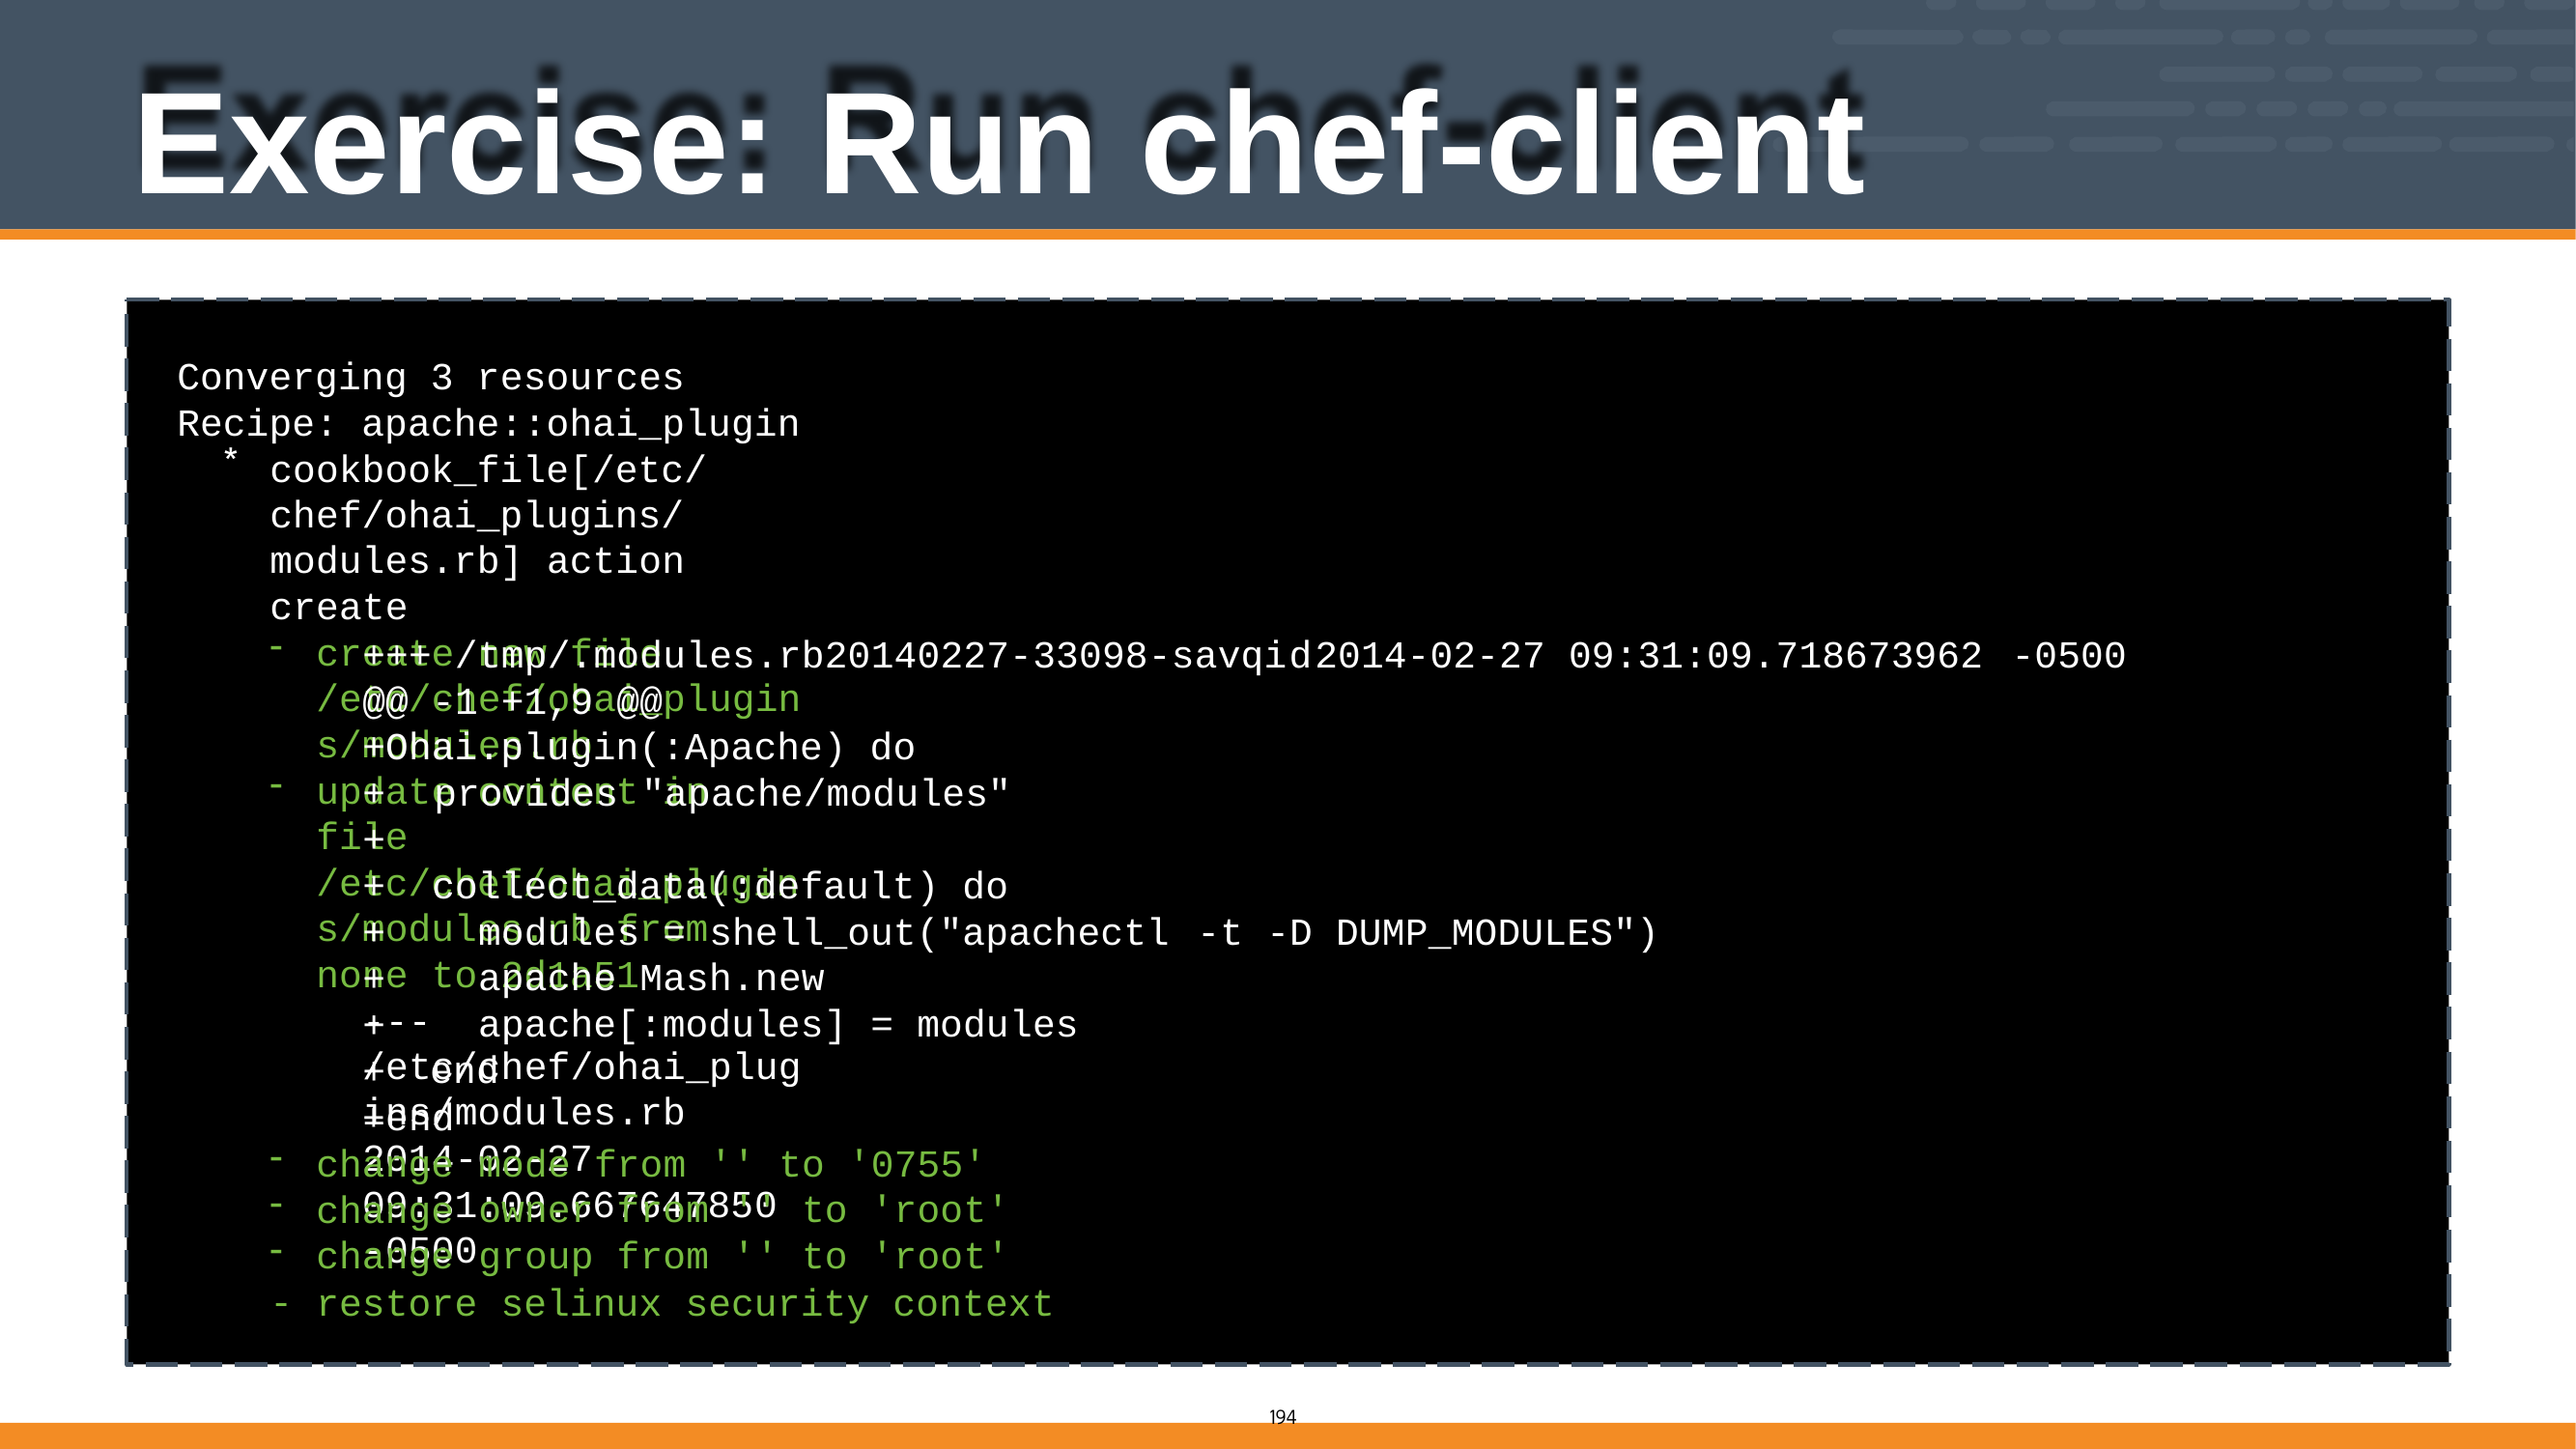

# Exercise: Run chef-client

Converging 3 resources Recipe: apache::ohai_plugin
cookbook_file[/etc/chef/ohai_plugins/modules.rb] action create
create new file /etc/chef/ohai_plugins/modules.rb
update content in file /etc/chef/ohai_plugins/modules.rb from none to 2d1a51
--- /etc/chef/ohai_plugins/modules.rb 2014-02-27 09:31:09.667647850 -0500
+++ /tmp/.modules.rb20140227-33098-savqid2014-02-27 09:31:09.718673962
@@ -1 +1,9 @@
+Ohai.plugin(:Apache) do
-0500
+	provides "apache/modules"
+
+
+
+
+
+
collect_data(:default) do modules = shell_out("apachectl apache Mash.new apache[:modules] = modules
end
-t -D DUMP_MODULES")
+end
change
change
change
-
mode from '' to '0755' owner from '' to 'root' group from '' to 'root'
restore selinux security context
194